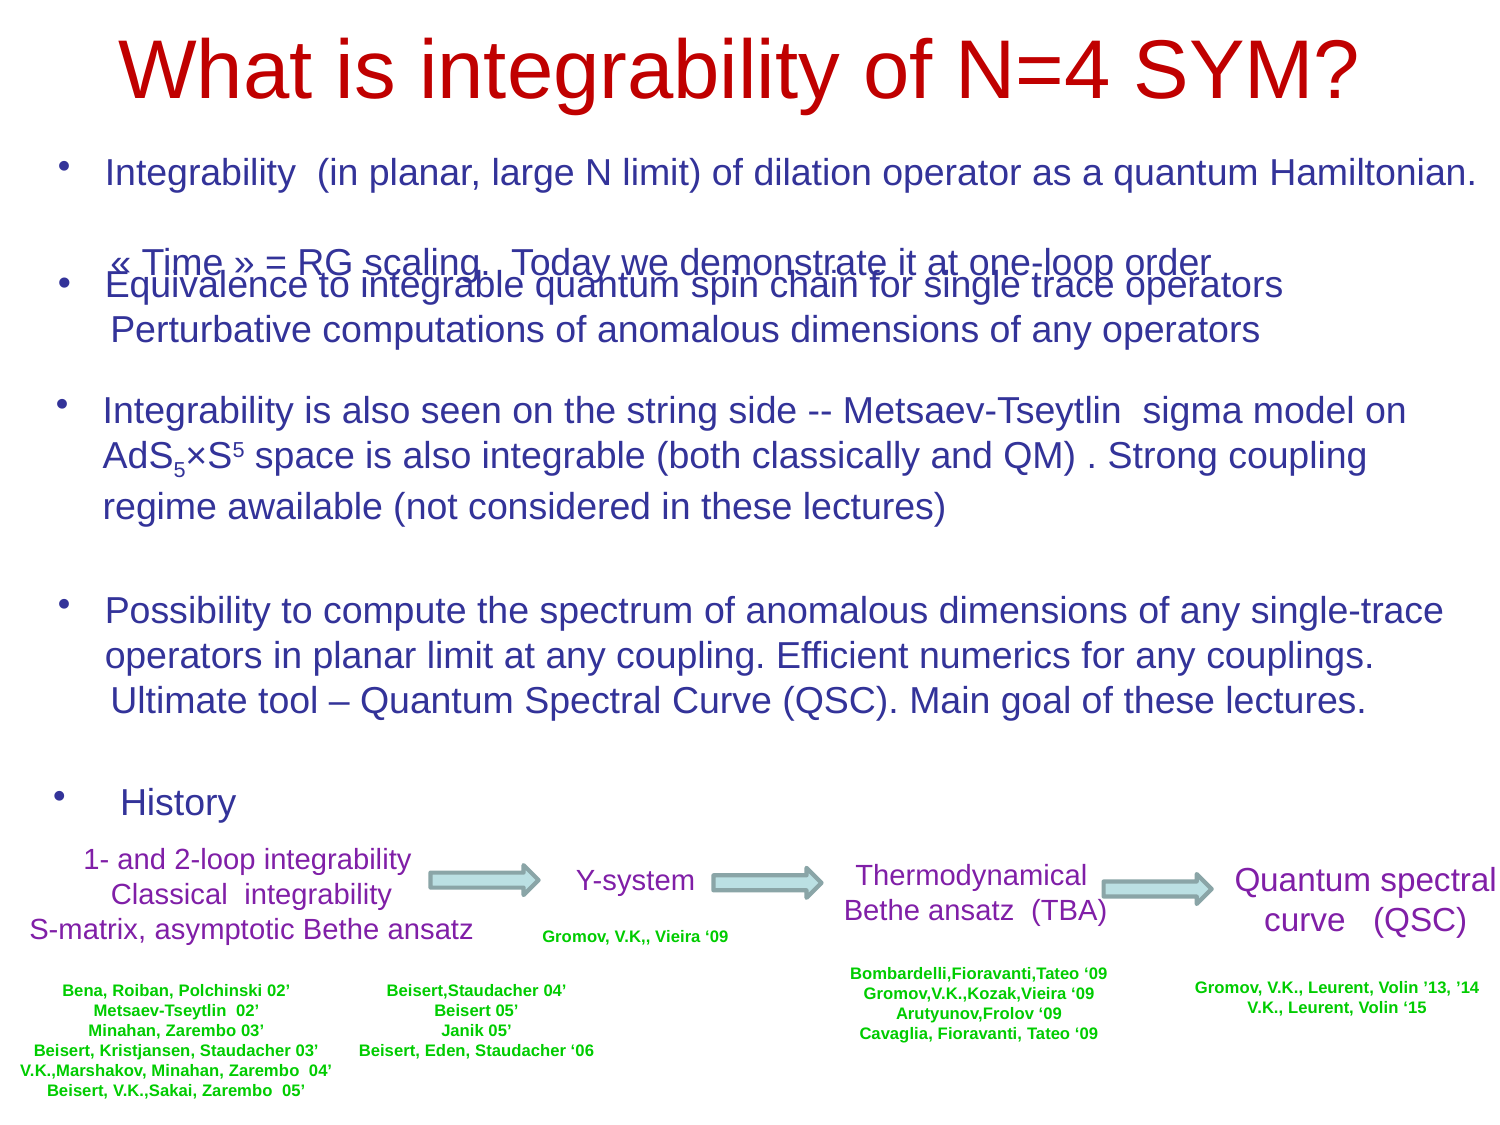

# What is integrability of N=4 SYM?
Integrability  (in planar, large N limit) of dilation operator as a quantum Hamiltonian.
     « Time » = RG scaling.  Today we demonstrate it at one-loop order
Equivalence to integrable quantum spin chain for single trace operators
     Perturbative computations of anomalous dimensions of any operators
Integrability is also seen on the string side -- Metsaev-Tseytlin  sigma model on AdS5×S5 space is also integrable (both classically and QM) . Strong coupling regime awailable (not considered in these lectures)
Possibility to compute the spectrum of anomalous dimensions of any single-trace operators in planar limit at any coupling. Efficient numerics for any couplings.
     Ultimate tool – Quantum Spectral Curve (QSC). Main goal of these lectures.
   History
1- and 2-loop integrability
Classical  integrability
S-matrix, asymptotic Bethe ansatz
Thermodynamical
Bethe ansatz  (TBA)
Quantum spectral
curve   (QSC)
Y-system

Gromov, V.K,, Vieira ‘09
Bombardelli,Fioravanti,Tateo ‘09
Gromov,V.K.,Kozak,Vieira ‘09
Arutyunov,Frolov ‘09
Cavaglia, Fioravanti, Tateo ‘09
Gromov, V.K., Leurent, Volin ’13, ’14
V.K., Leurent, Volin ‘15
Beisert,Staudacher 04’
Beisert 05’
Janik 05’
Beisert, Eden, Staudacher ‘06
Bena, Roiban, Polchinski 02’
Metsaev-Tseytlin  02’
Minahan, Zarembo 03’
Beisert, Kristjansen, Staudacher 03’
V.K.,Marshakov, Minahan, Zarembo  04’
Beisert, V.K.,Sakai, Zarembo  05’